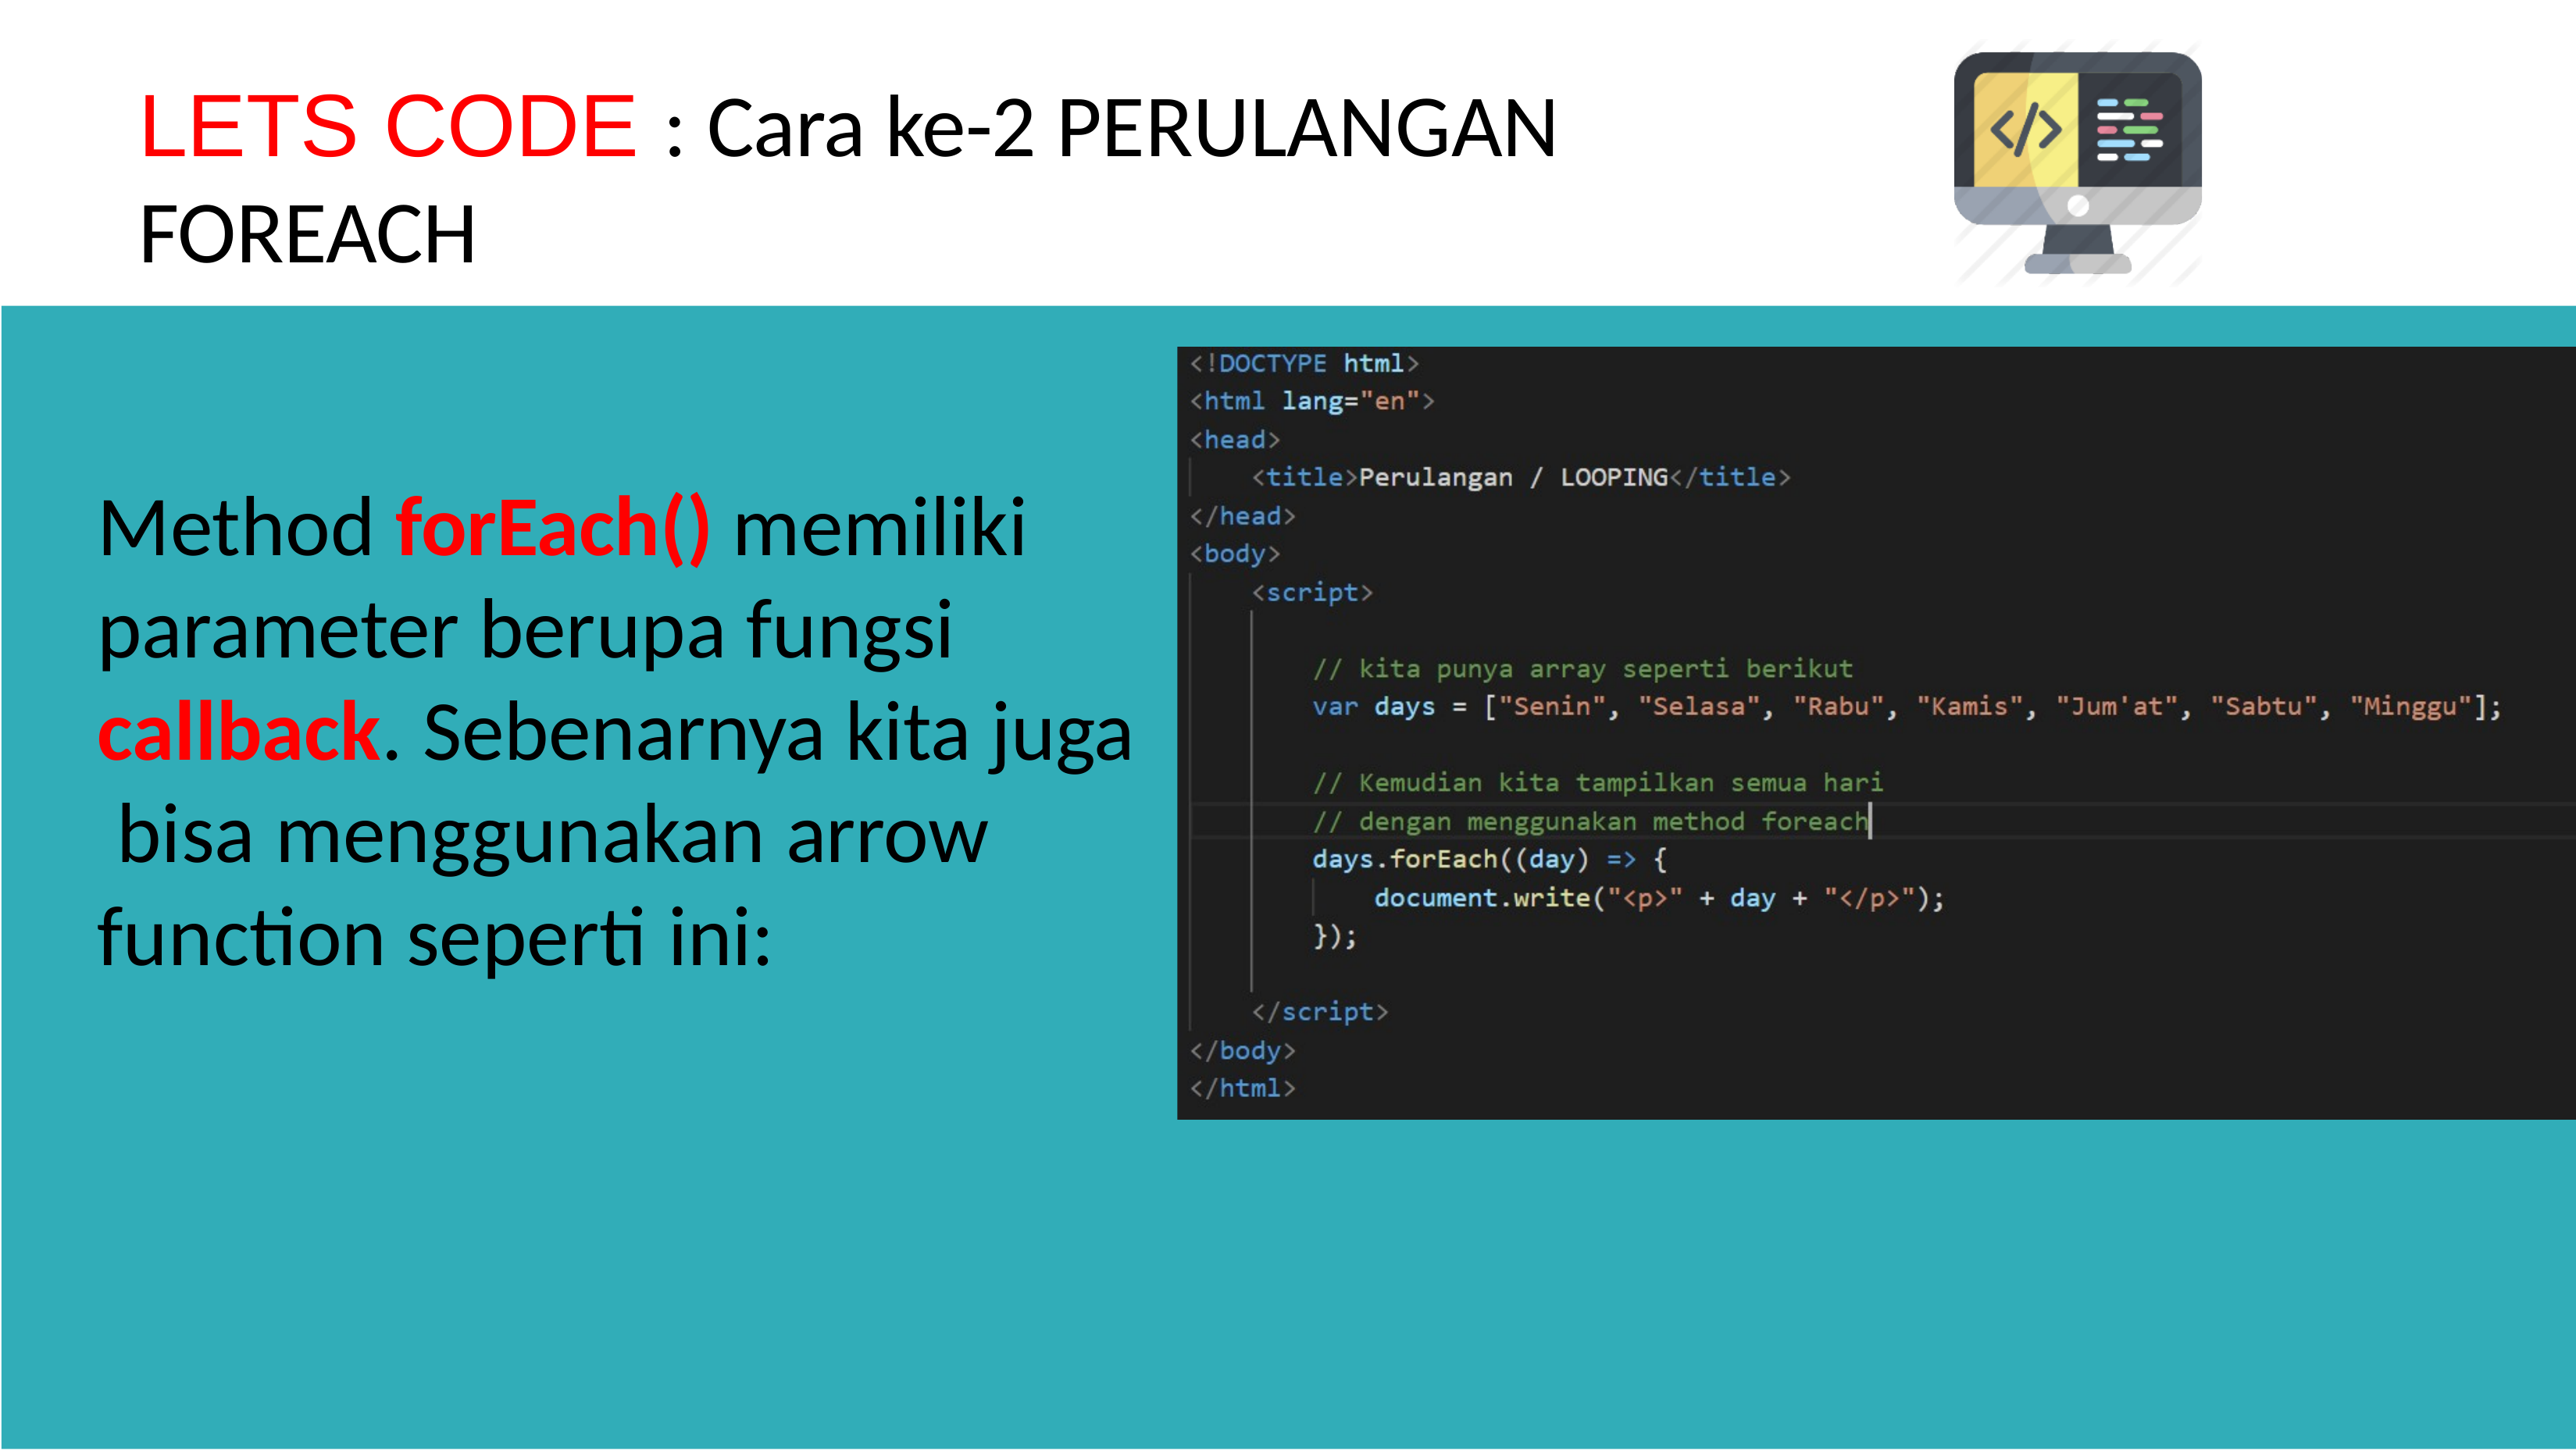

# LETS CODE : Cara ke-2 PERULANGAN FOREACH

Method forEach() memiliki  parameter berupa fungsi  callback. Sebenarnya kita juga  bisa menggunakan arrow  function seperti ini: